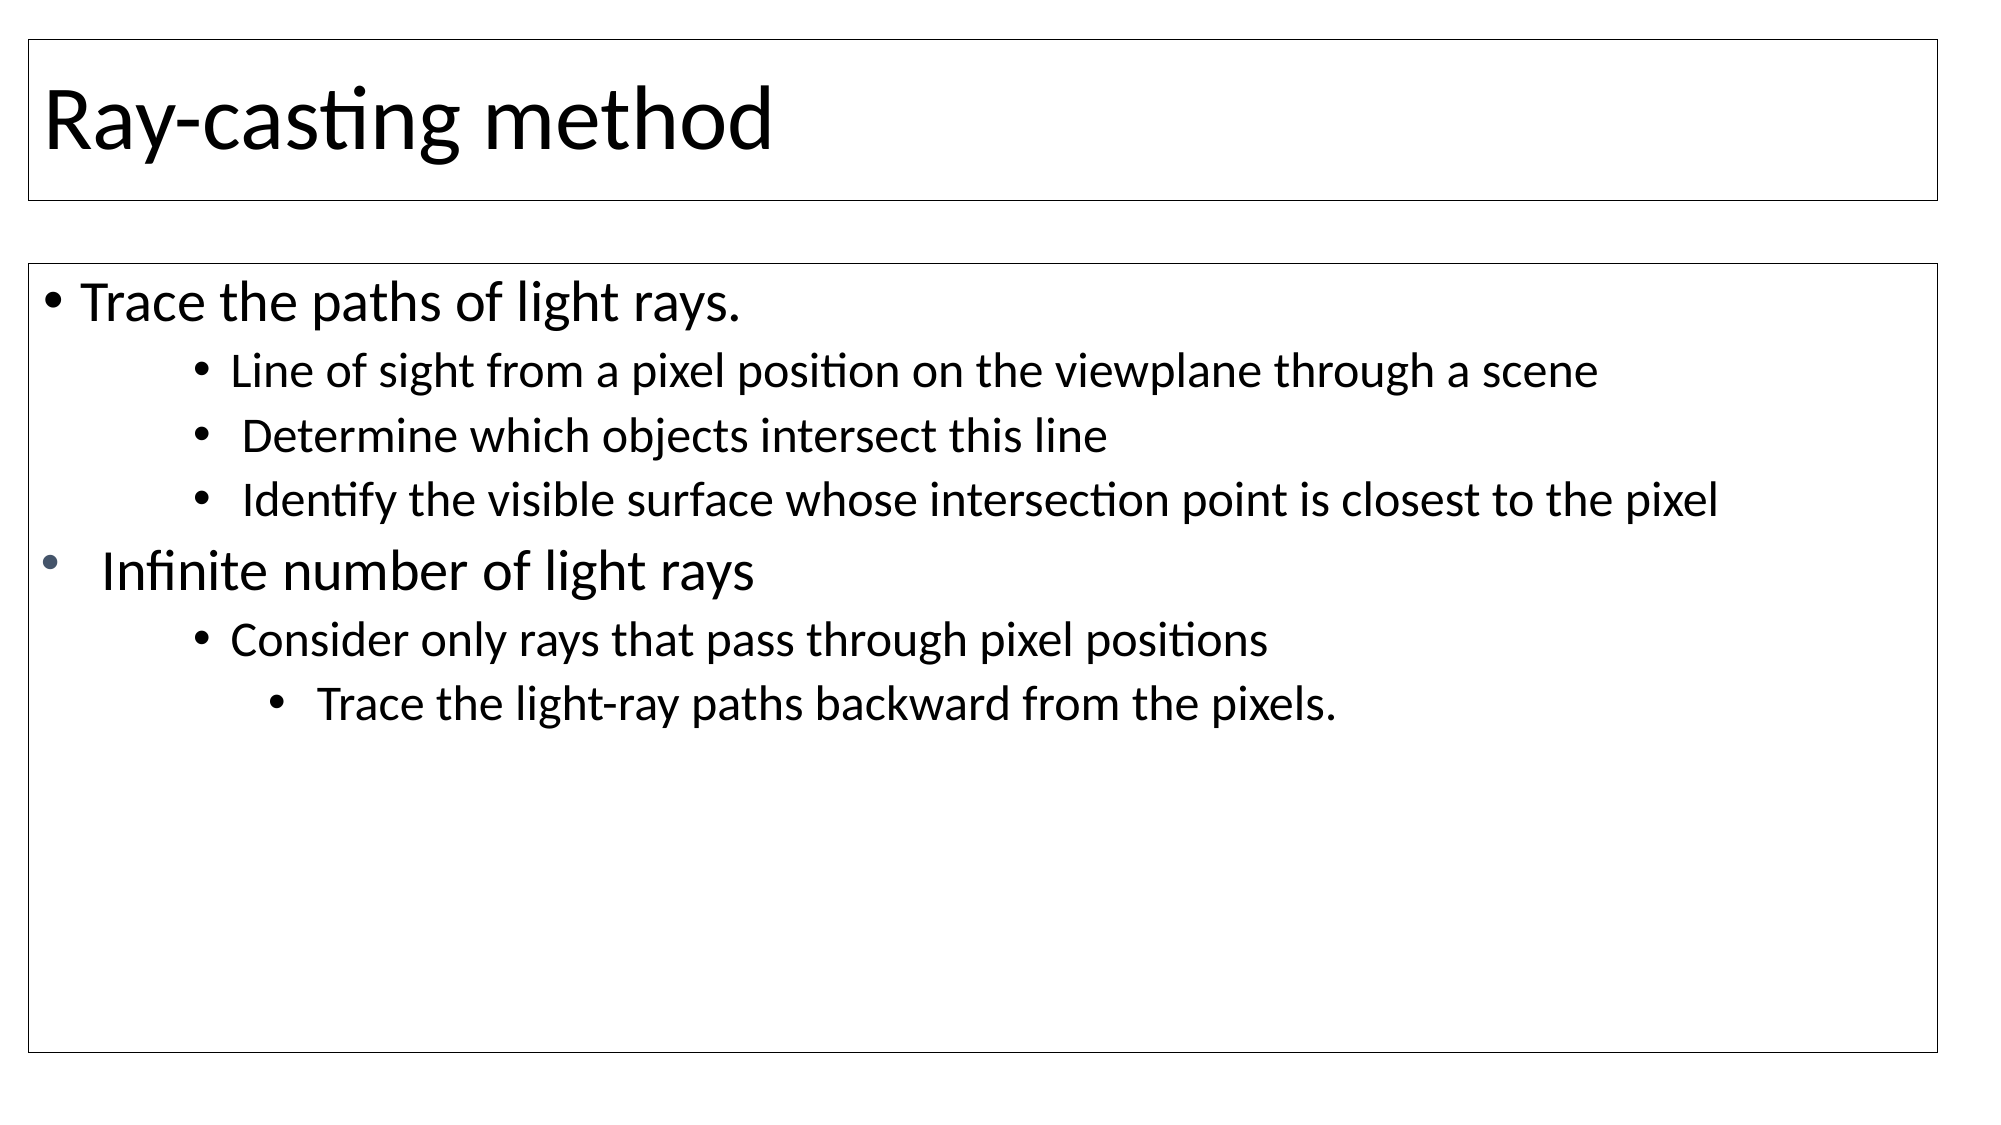

# Ray-casting method
Trace the paths of light rays.
Line of sight from a pixel position on the viewplane through a scene
 Determine which objects intersect this line
 Identify the visible surface whose intersection point is closest to the pixel
 Infinite number of light rays
Consider only rays that pass through pixel positions
 Trace the light-ray paths backward from the pixels.